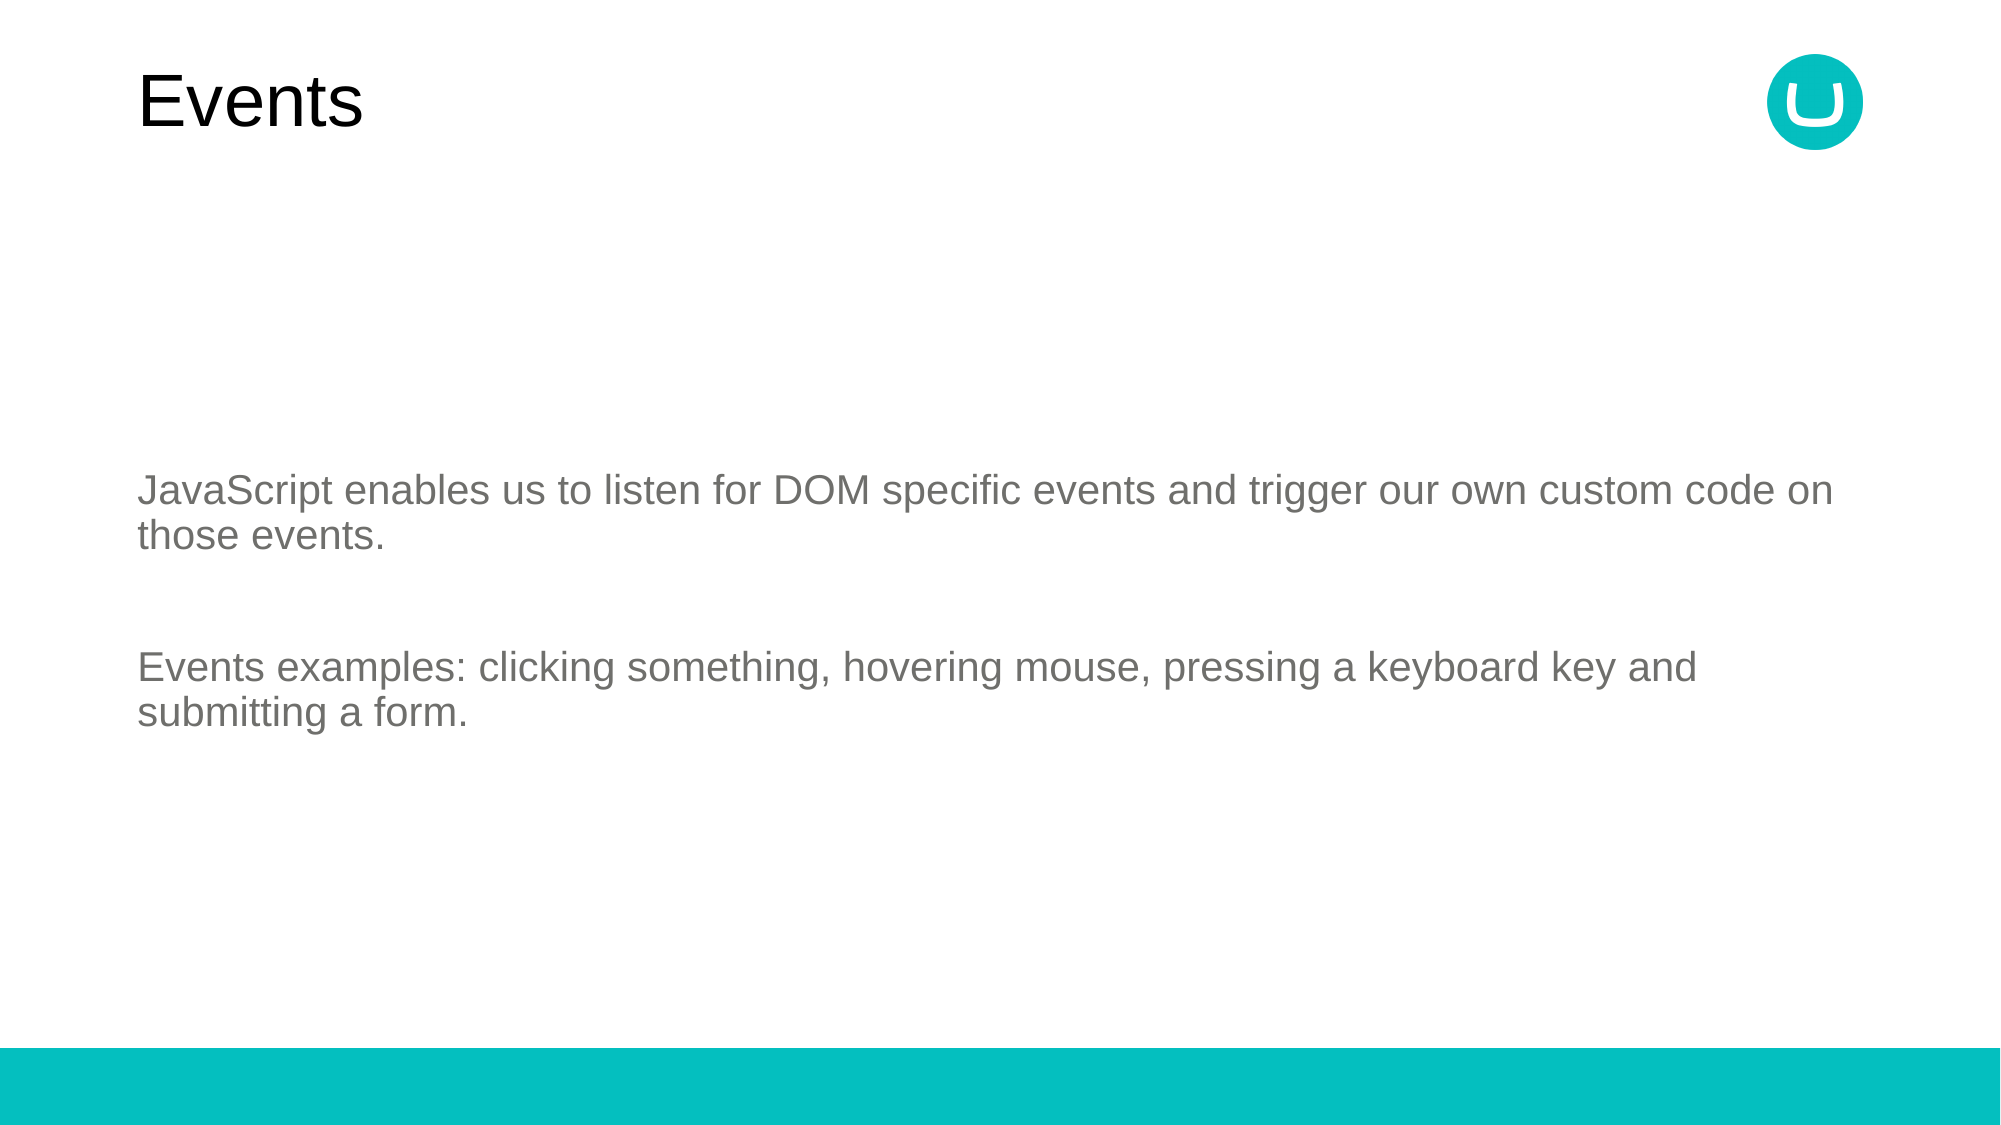

# Events
JavaScript enables us to listen for DOM specific events and trigger our own custom code on those events.

Events examples: clicking something, hovering mouse, pressing a keyboard key and submitting a form.